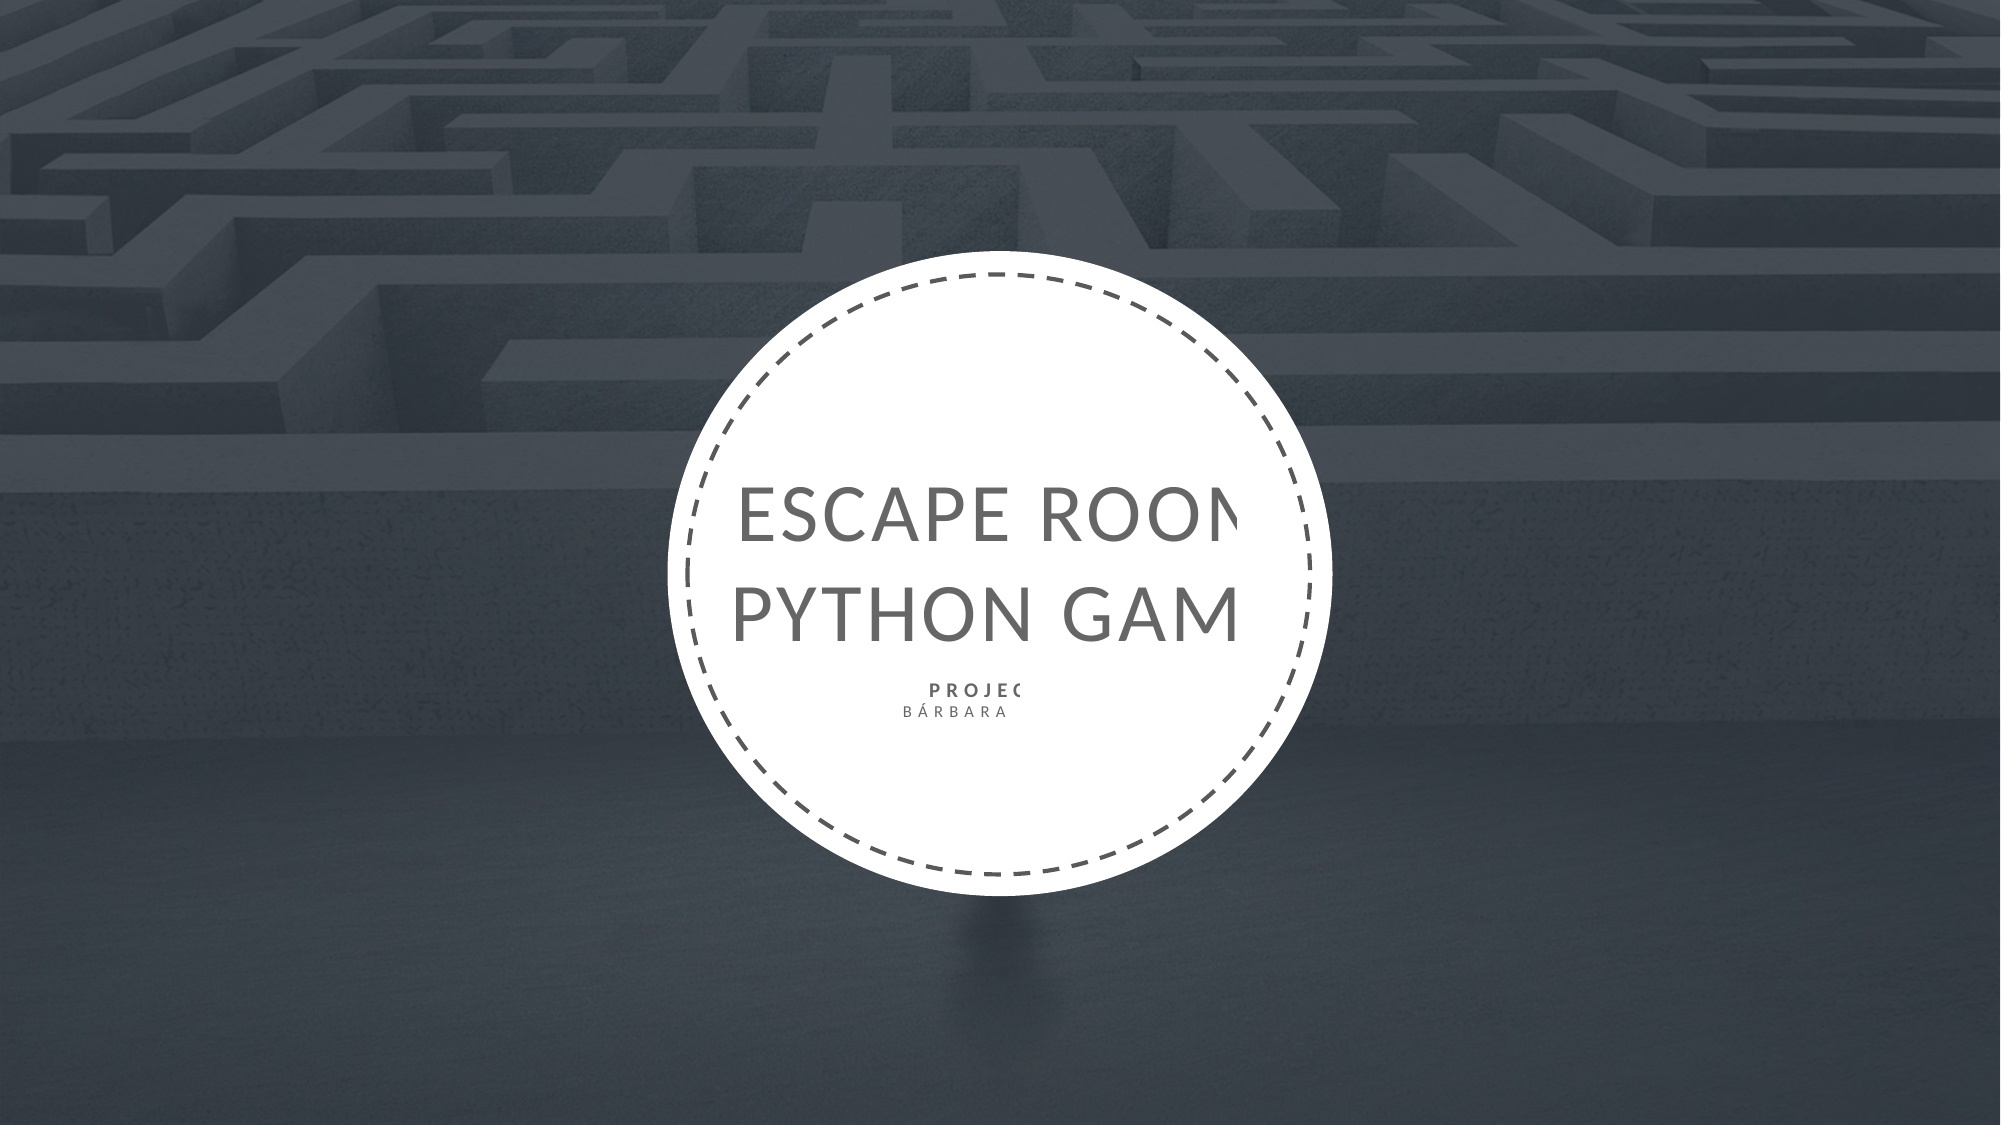

Escape Room Python Game

Project 2
Bárbara Muniz
Bárbara Muniz